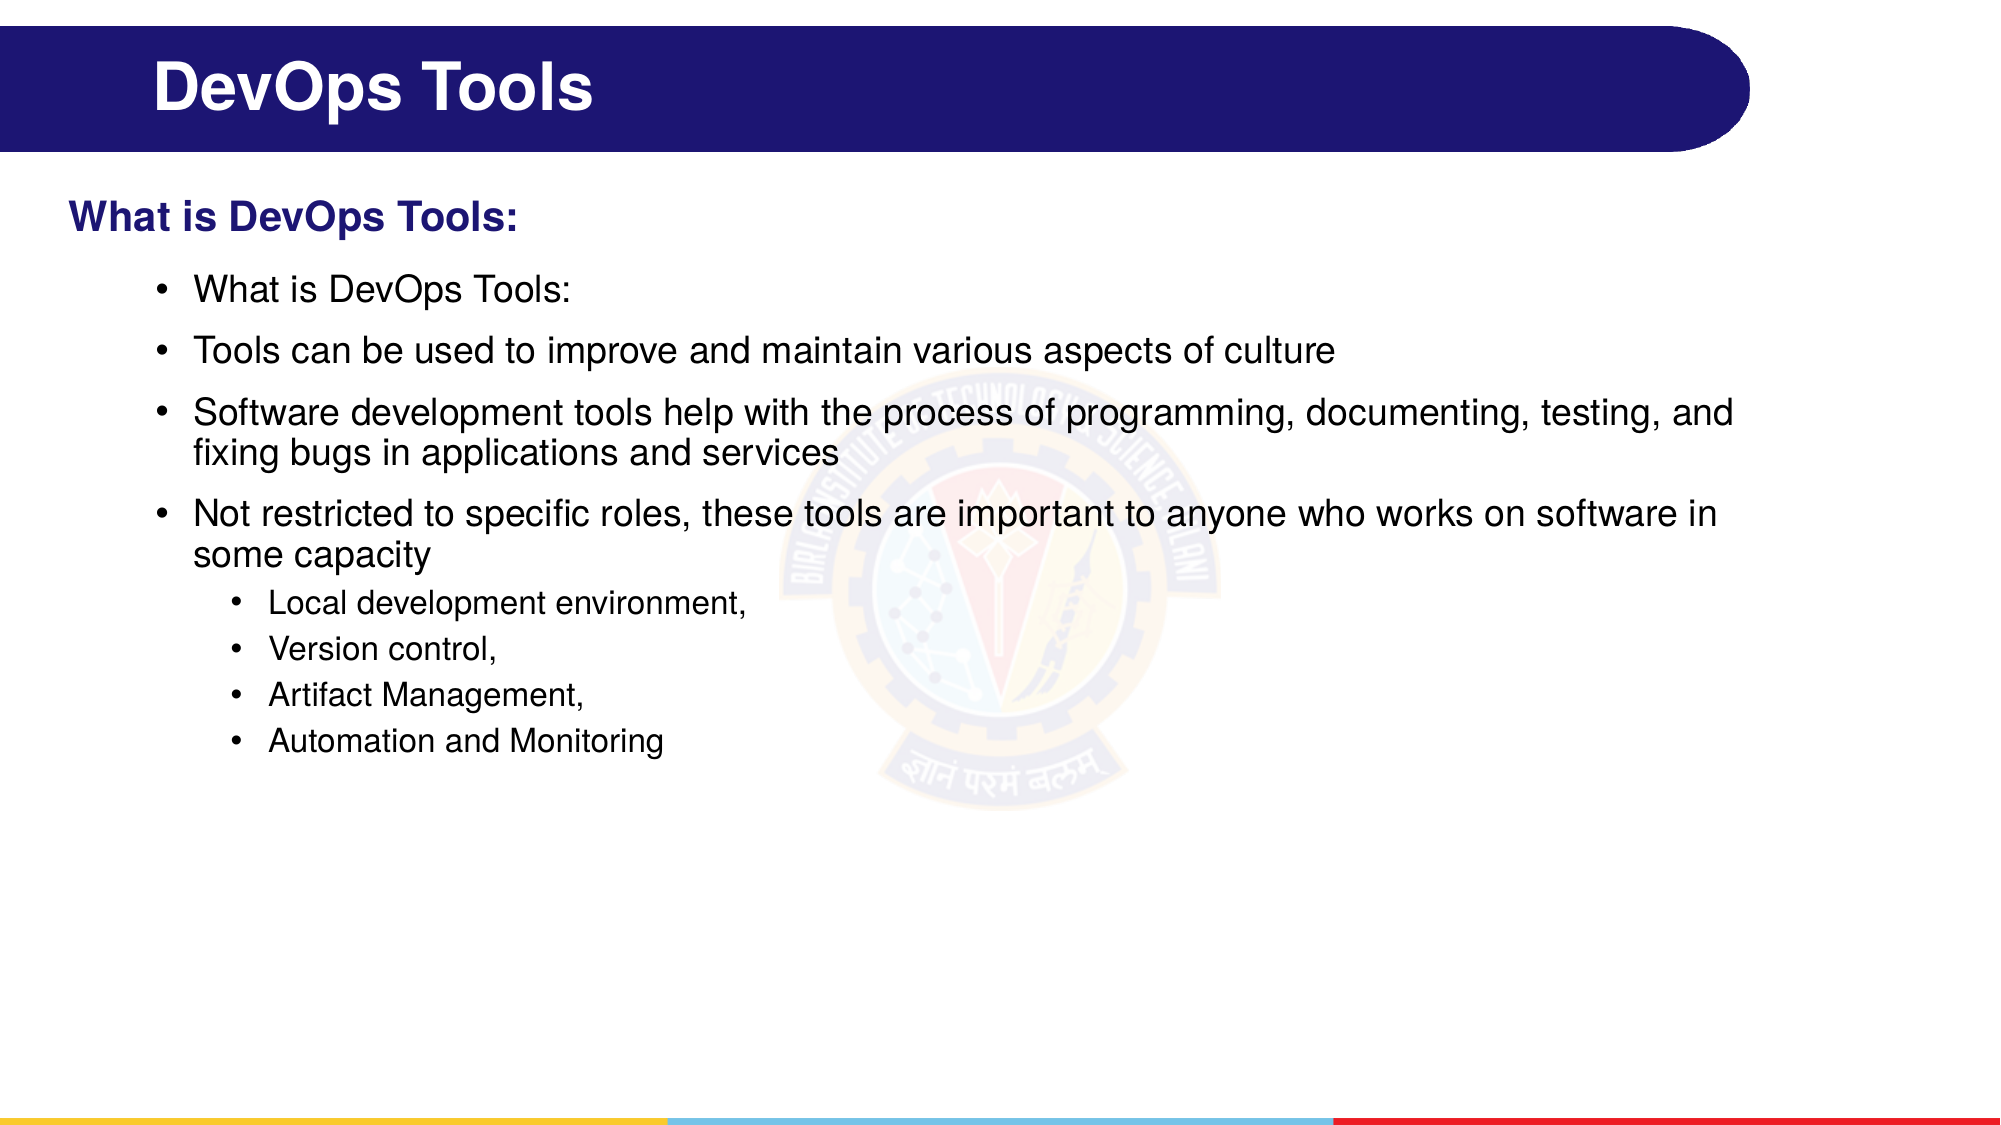

# DevOps Tools
What is DevOps Tools:
What is DevOps Tools:
Tools can be used to improve and maintain various aspects of culture
Software development tools help with the process of programming, documenting, testing, and fixing bugs in applications and services
Not restricted to specific roles, these tools are important to anyone who works on software in some capacity
Local development environment,
Version control,
Artifact Management,
Automation and Monitoring